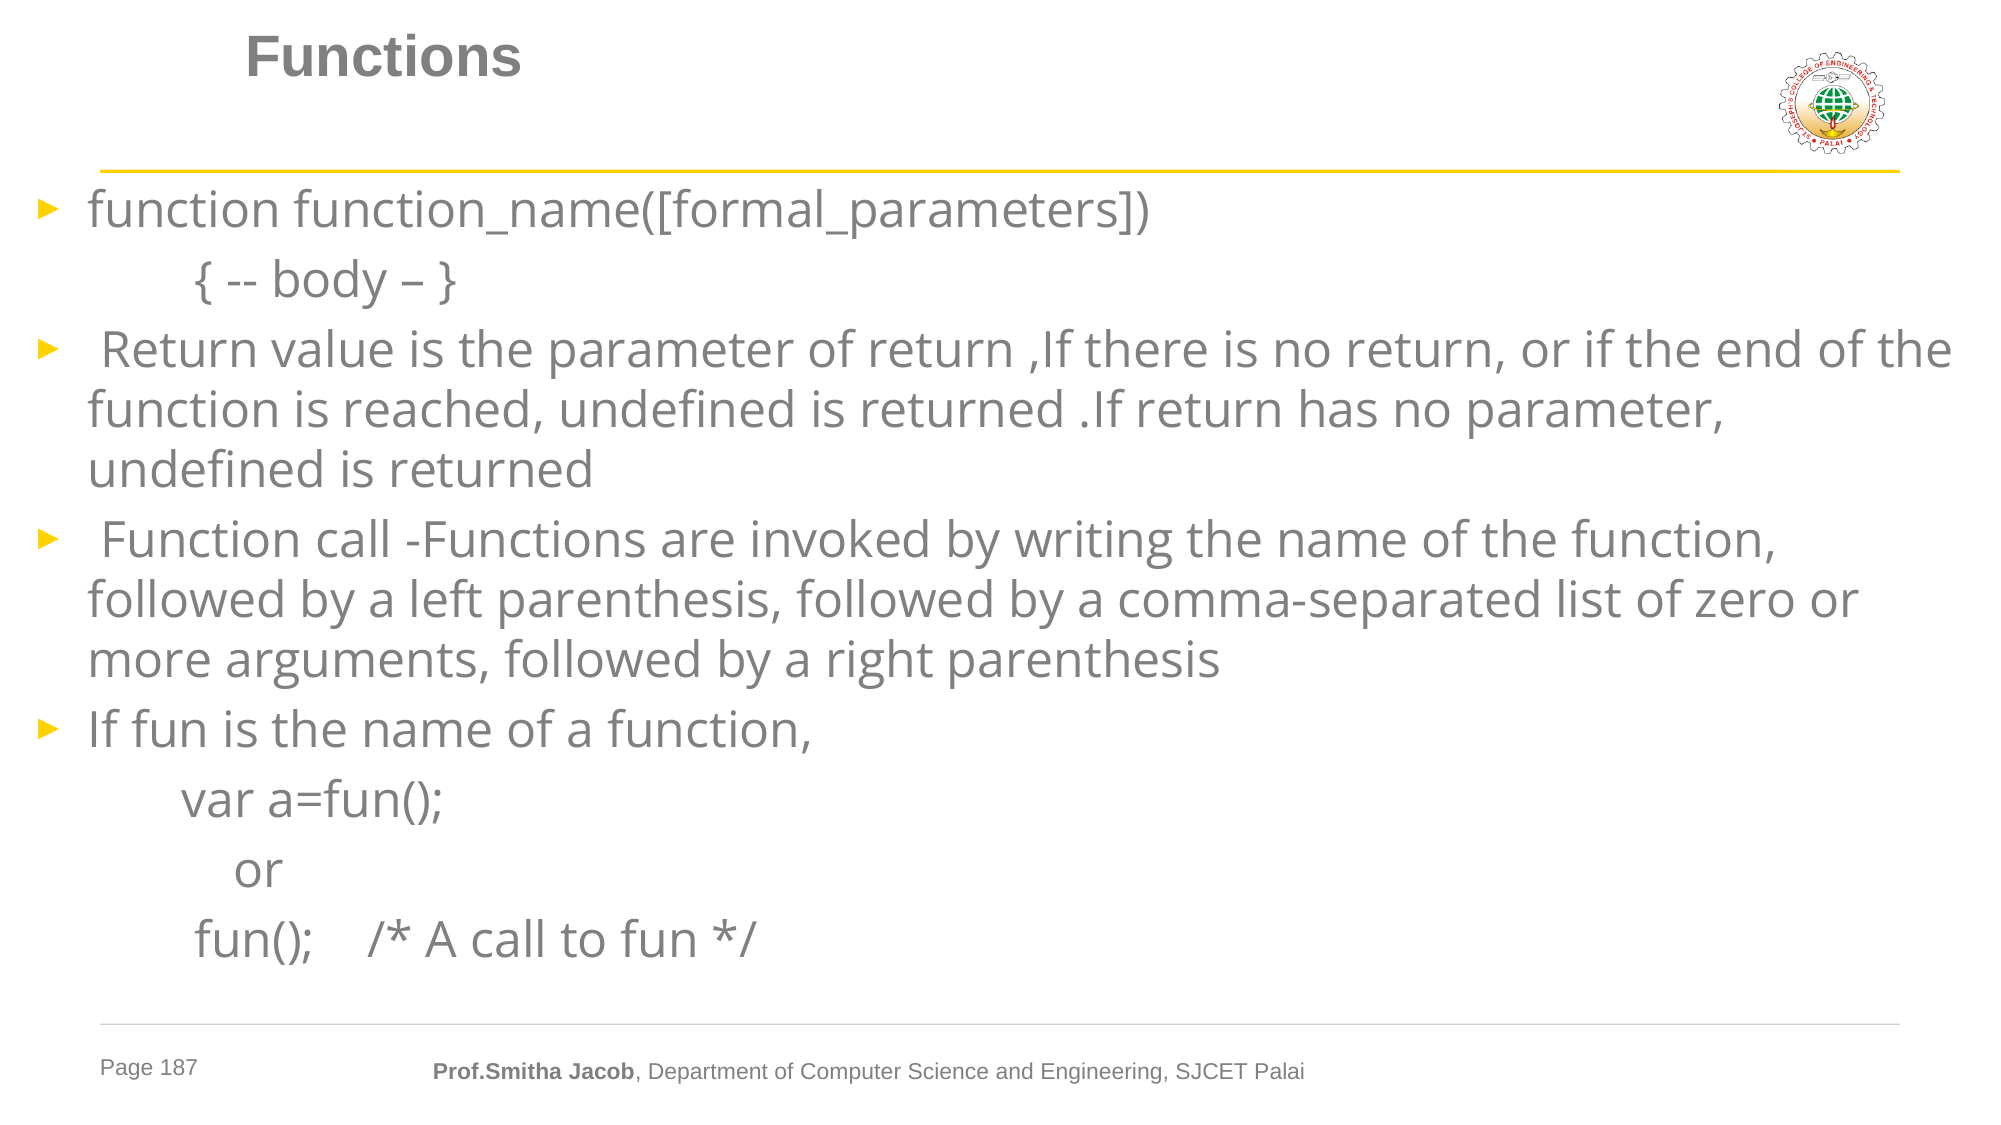

# Functions
function function_name([formal_parameters])
	 { -- body – }
 Return value is the parameter of return ,If there is no return, or if the end of the function is reached, undefined is returned .If return has no parameter, undefined is returned
 Function call -Functions are invoked by writing the name of the function, followed by a left parenthesis, followed by a comma-separated list of zero or more arguments, followed by a right parenthesis
If fun is the name of a function,
	var a=fun();
	    or
	 fun();    /* A call to fun */